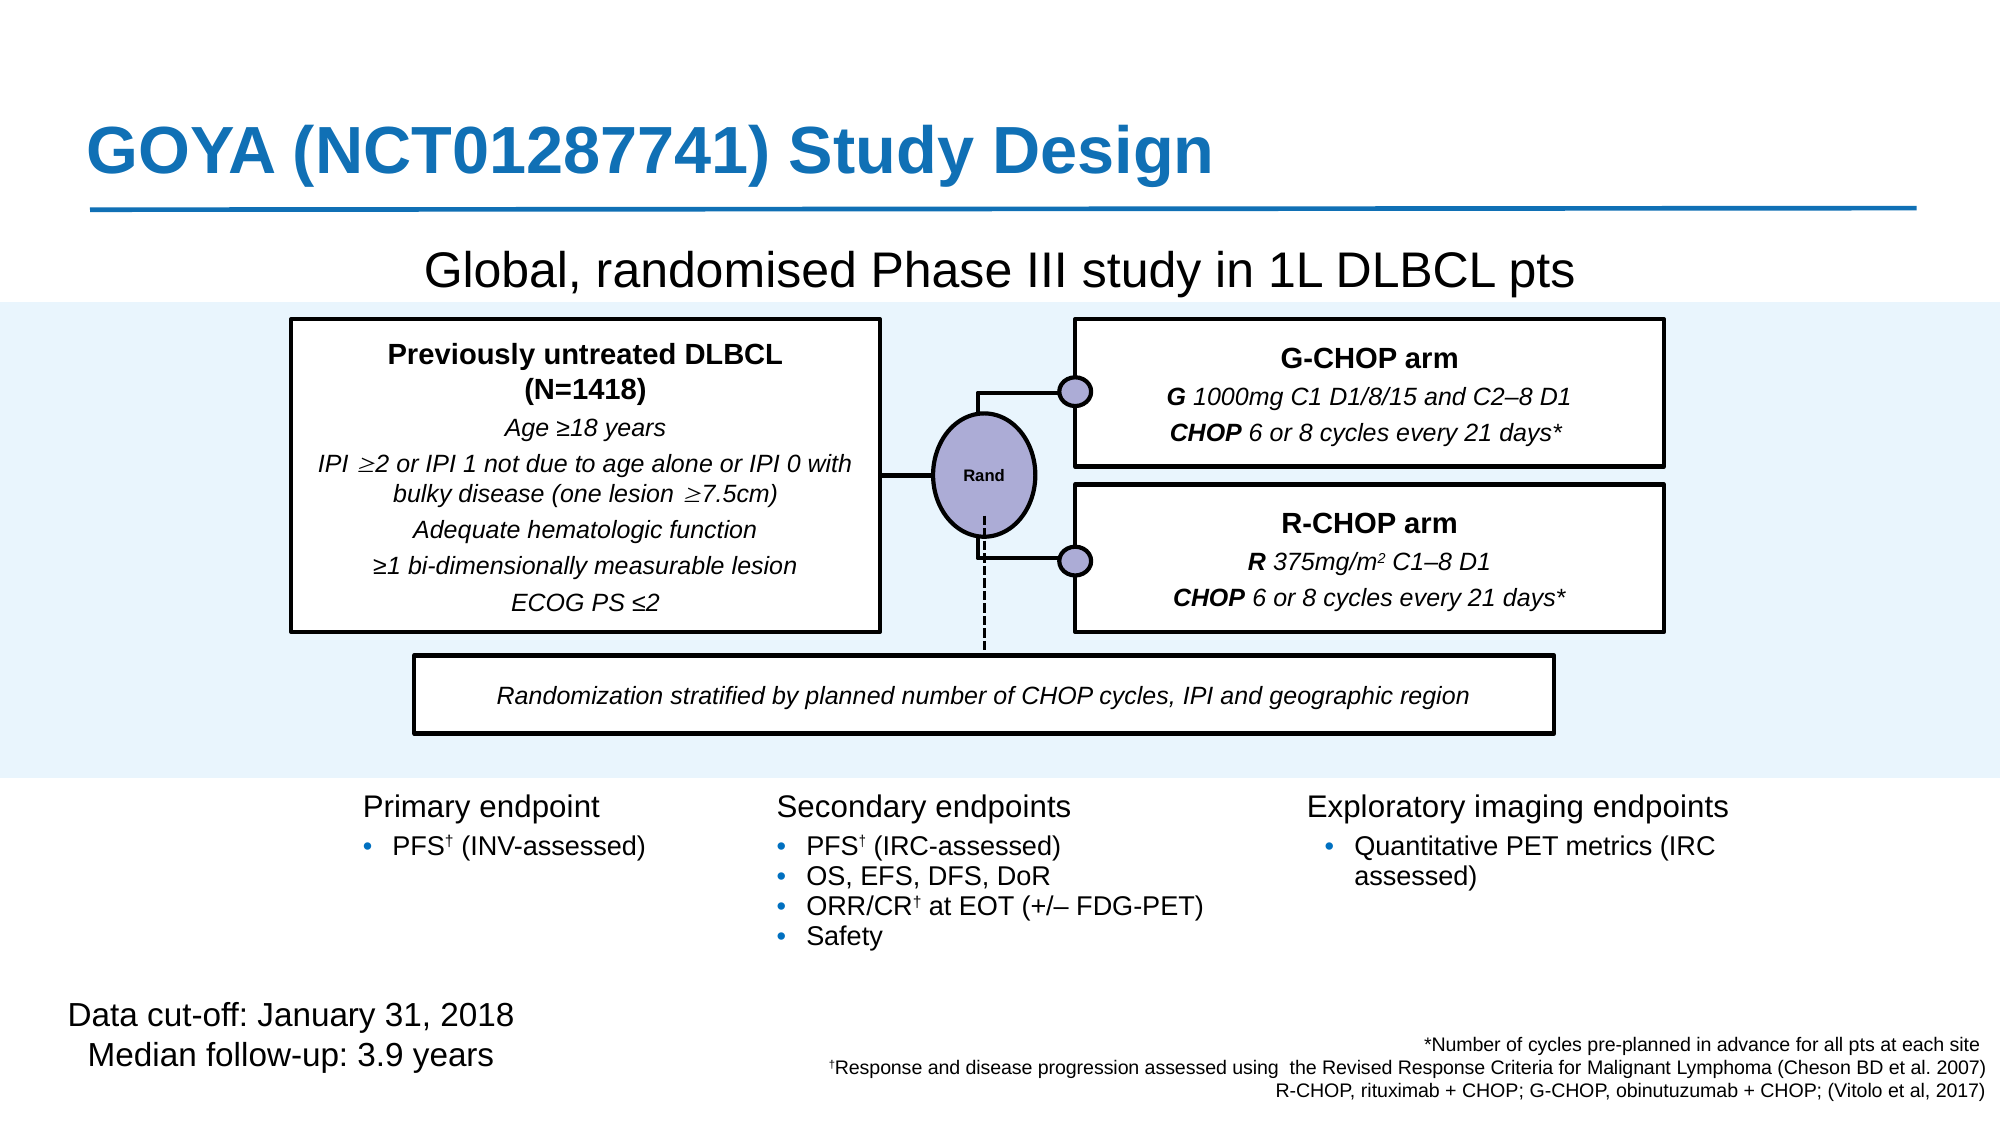

# GOYA (NCT01287741) Study Design
Global, randomised Phase III study in 1L DLBCL pts

Previously untreated DLBCL
(N=1418)
Age ≥18 years
IPI ≥2 or IPI 1 not due to age alone or IPI 0 with bulky disease (one lesion ≥7.5cm)
Adequate hematologic function
≥1 bi-dimensionally measurable lesion
ECOG PS ≤2
G-CHOP arm
G 1000mg C1 D1/8/15 and C2–8 D1
CHOP 6 or 8 cycles every 21 days*
R-CHOP arm
R 375mg/m2 C1–8 D1
CHOP 6 or 8 cycles every 21 days*

Rand

Randomization stratified by planned number of CHOP cycles, IPI and geographic region
| Primary endpoint | Secondary endpoints Exploratory imaging endpoints |  |
| --- | --- | --- |
| PFS† (INV-assessed) | PFS† (IRC-assessed) OS, EFS, DFS, DoR ORR/CR† at EOT (+/– FDG-PET) Safety | Quantitative PET metrics (IRC assessed) |
|  |  |  |
Data cut-off: January 31, 2018
Median follow-up: 3.9 years
*Number of cycles pre-planned in advance for all pts at each site
†Response and disease progression assessed using  the Revised Response Criteria for Malignant Lymphoma (Cheson BD et al. 2007)
R-CHOP, rituximab + CHOP; G-CHOP, obinutuzumab + CHOP; (Vitolo et al, 2017)